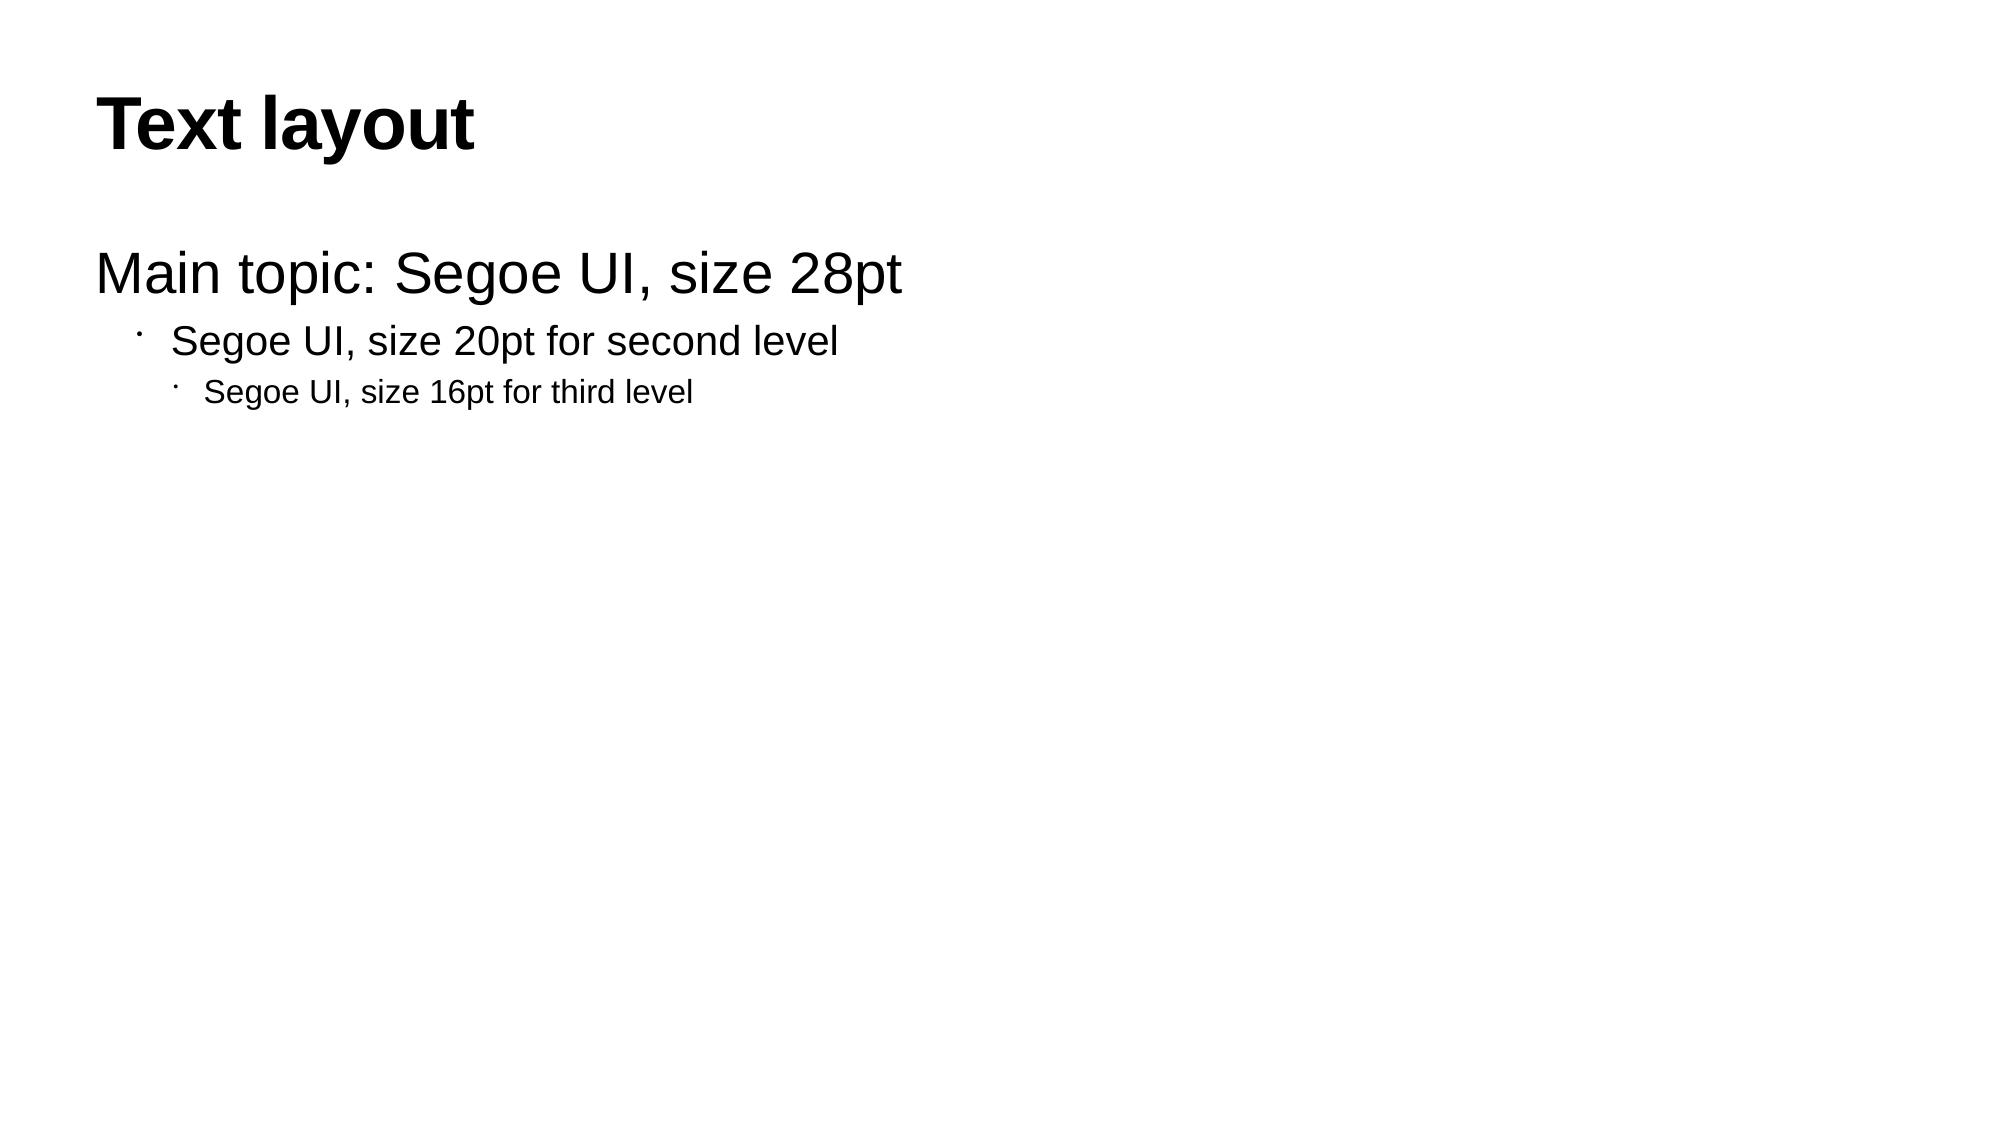

# Text layout
Main topic: Segoe UI, size 28pt
Segoe UI, size 20pt for second level
Segoe UI, size 16pt for third level